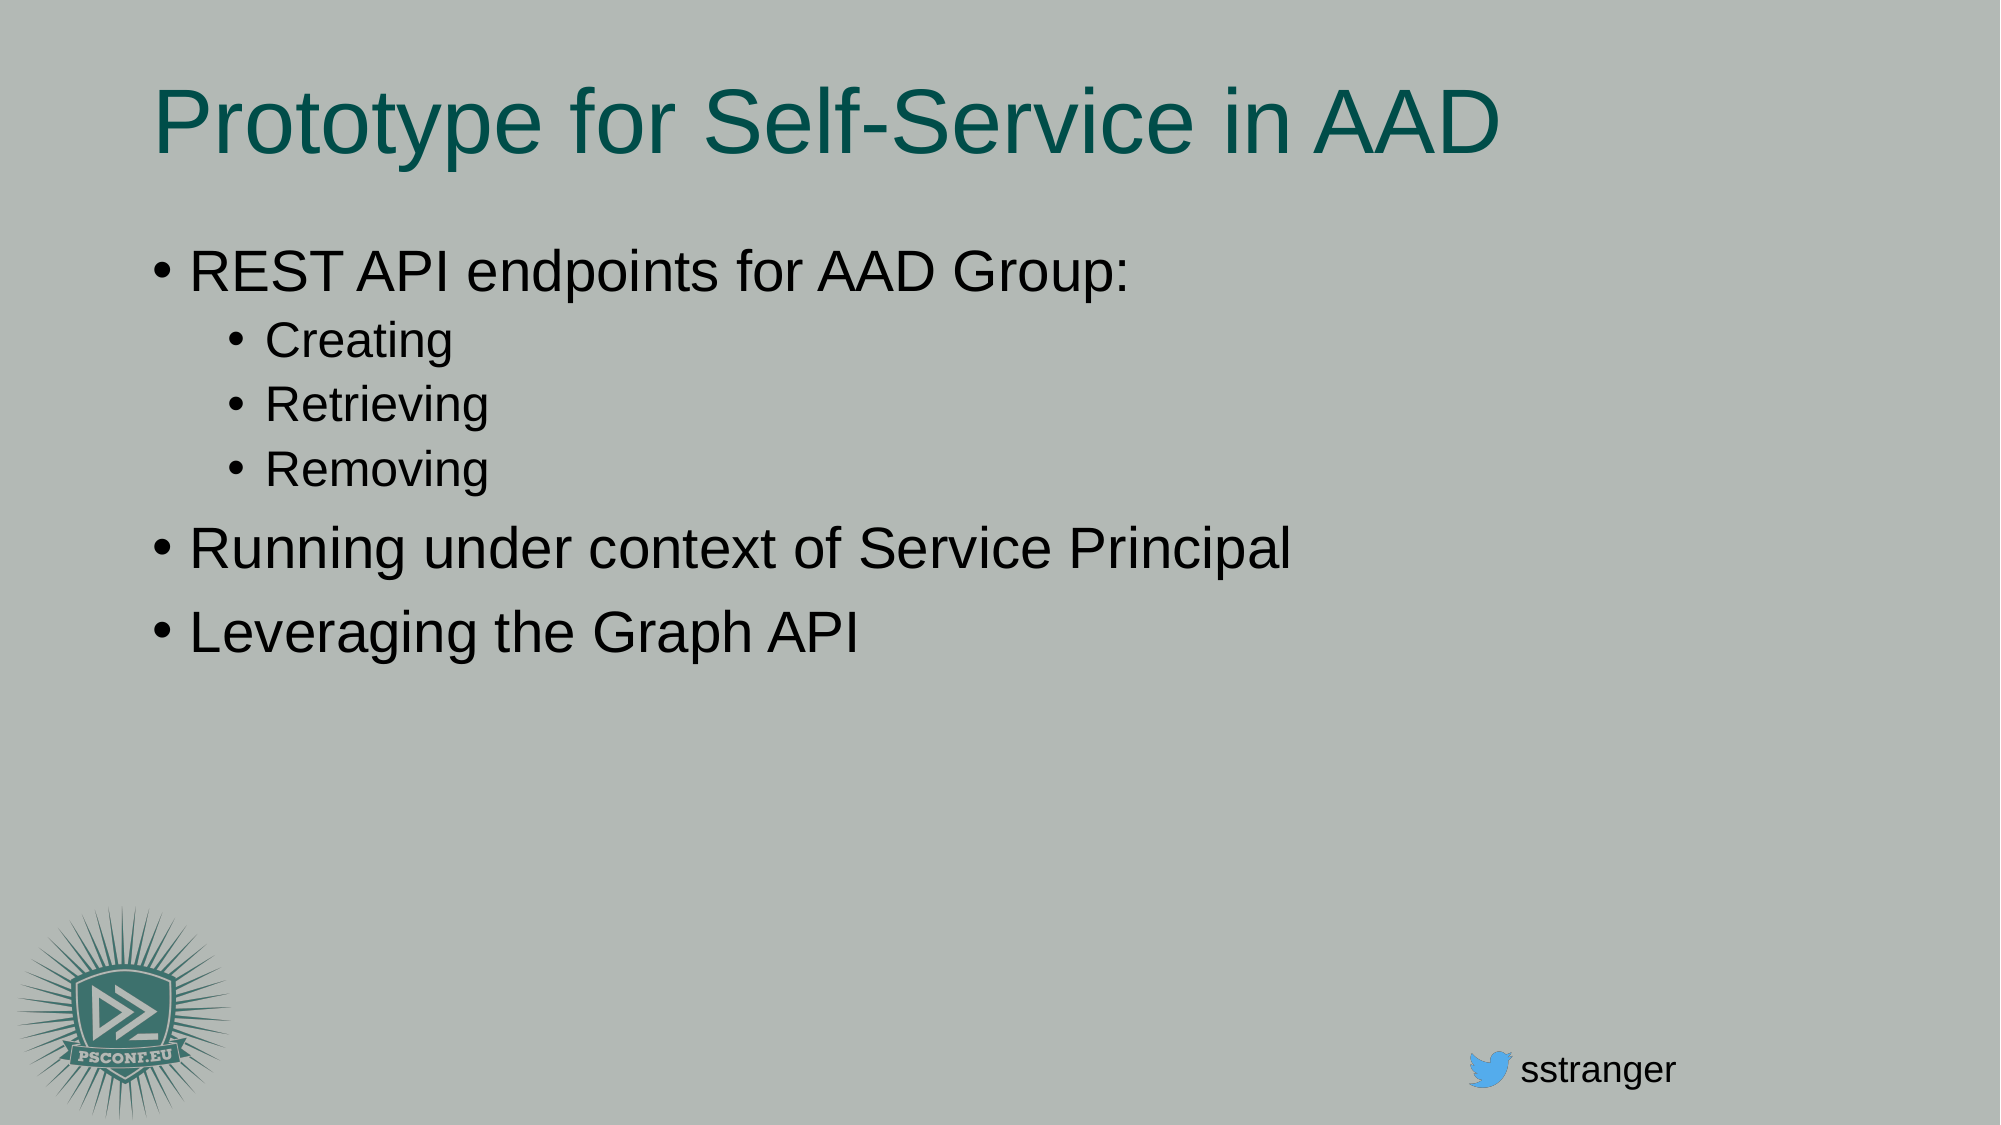

# Prototype for Self-Service in AAD
REST API endpoints for AAD Group:
Creating
Retrieving
Removing
Running under context of Service Principal
Leveraging the Graph API
sstranger